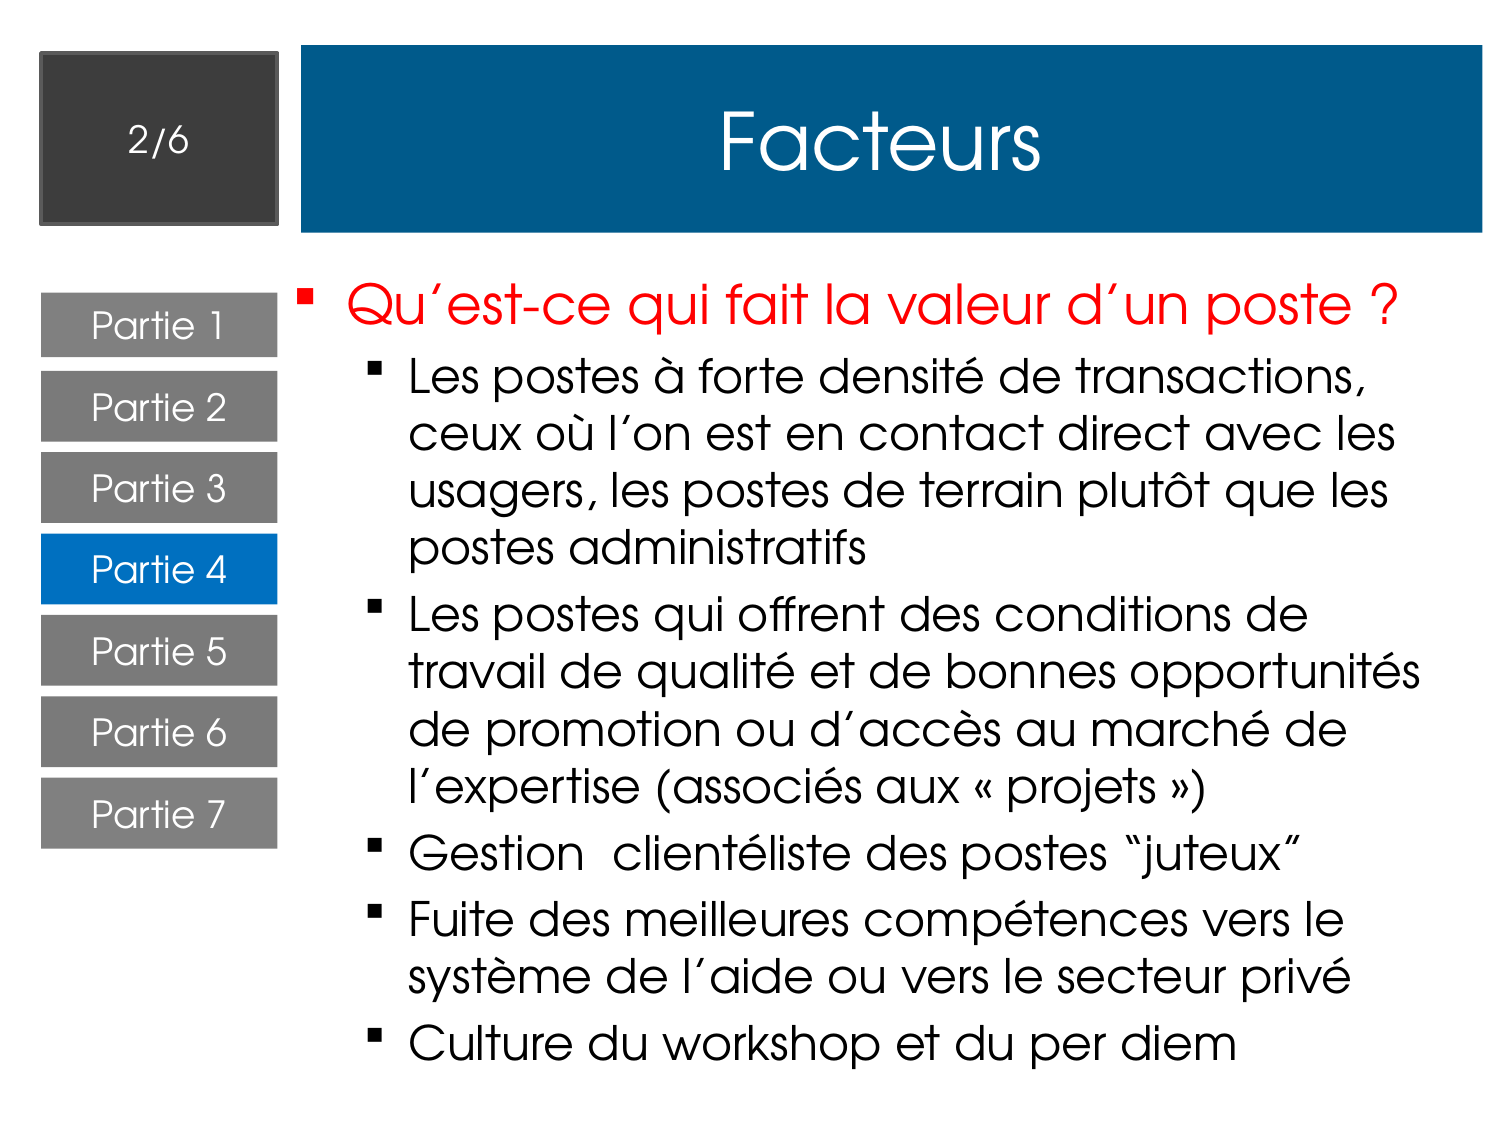

# Facteurs
2/6
Qu’est-ce qui fait la valeur d’un poste ?
Les postes à forte densité de transactions, ceux où l’on est en contact direct avec les usagers, les postes de terrain plutôt que les postes administratifs
Les postes qui offrent des conditions de travail de qualité et de bonnes opportunités de promotion ou d’accès au marché de l’expertise (associés aux « projets »)
Gestion  clientéliste des postes “juteux”
Fuite des meilleures compétences vers le système de l’aide ou vers le secteur privé
Culture du workshop et du per diem
Partie 1
Partie 2
Partie 3
Partie 4
Partie 5
Partie 6
Partie 7